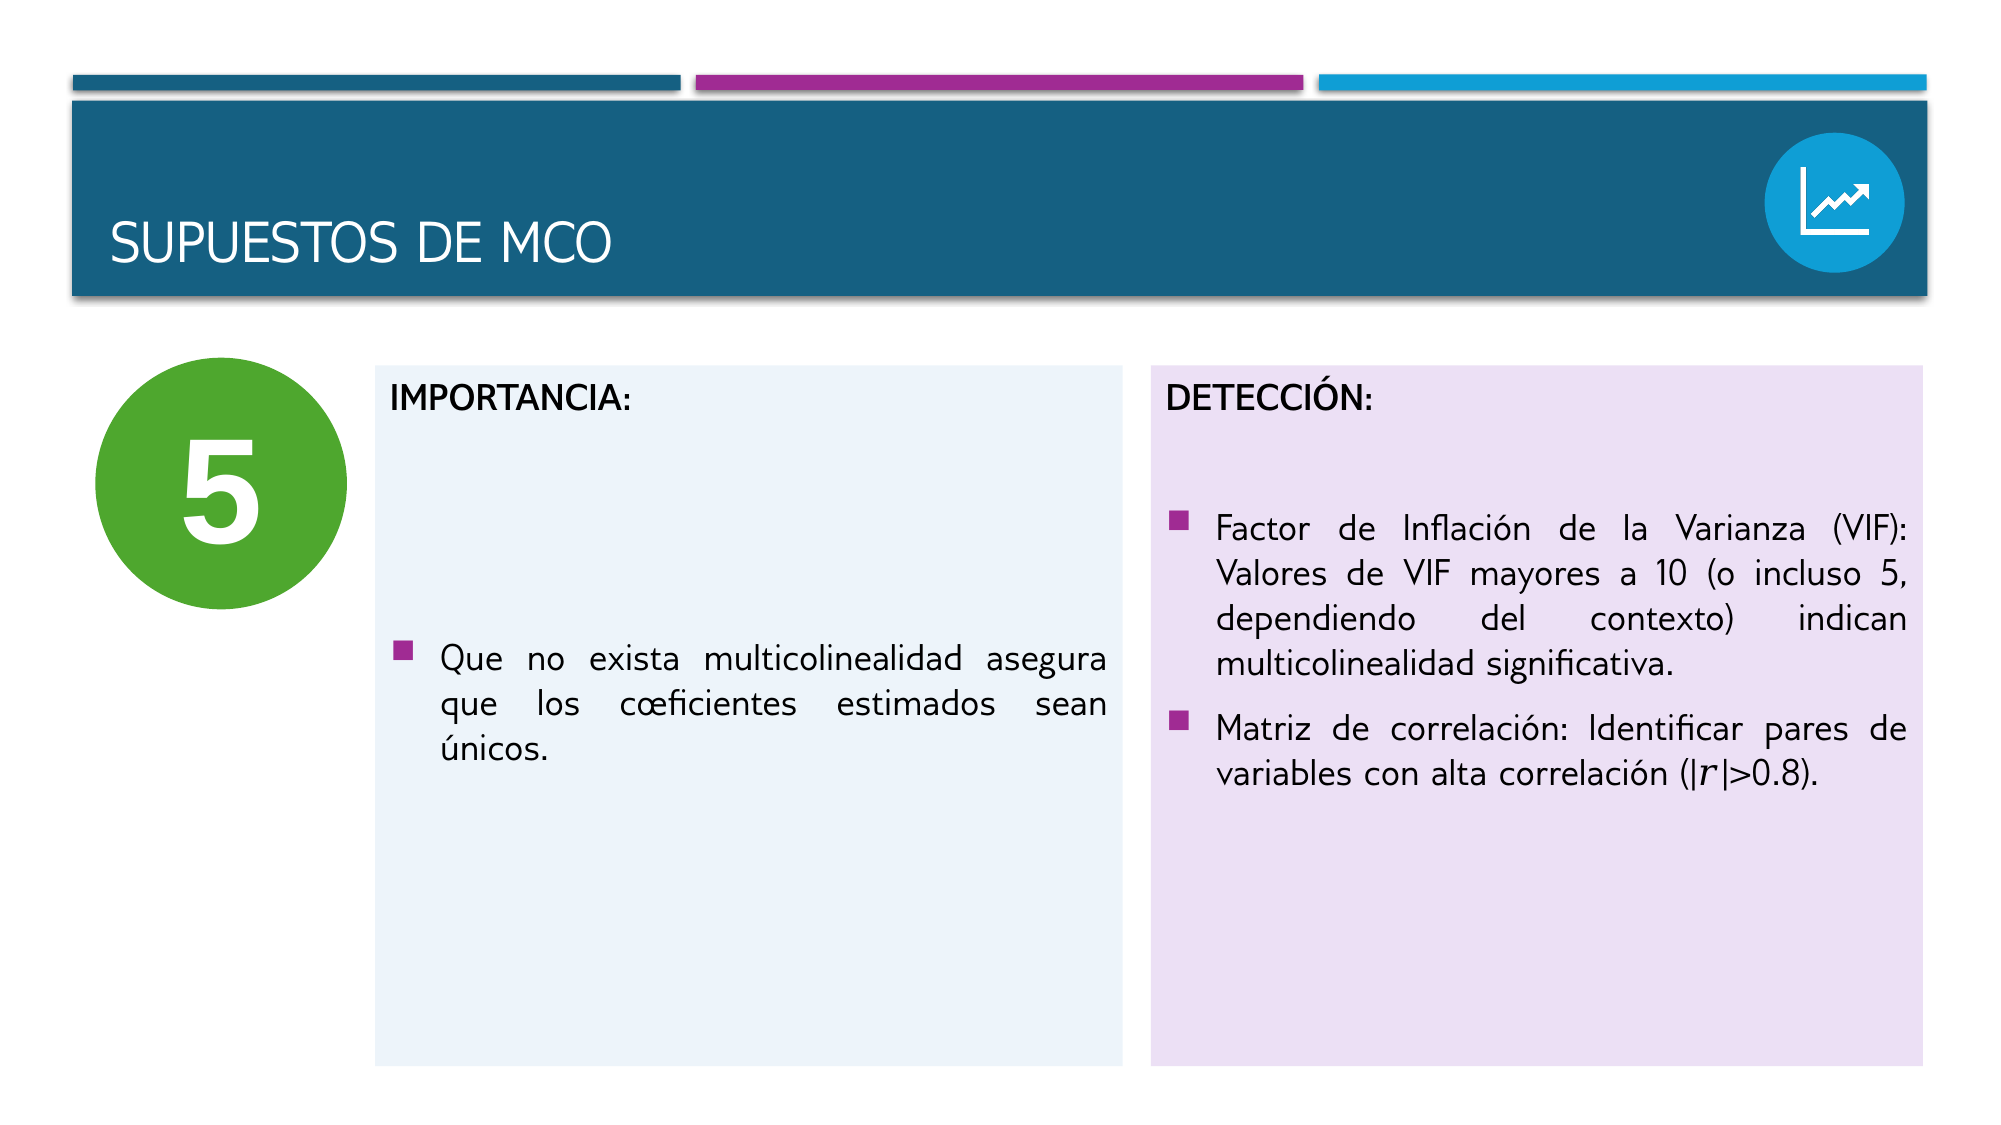

# SUPUESTOS DE mco

5
IMPORTANCIA:

Que no exista multicolinealidad asegura que los coeficientes estimados sean únicos.
DETECCIÓN:

Factor de Inflación de la Varianza (VIF): Valores de VIF mayores a 10 (o incluso 5, dependiendo del contexto) indican multicolinealidad significativa.
Matriz de correlación: Identificar pares de variables con alta correlación (∣𝑟∣>0.8).